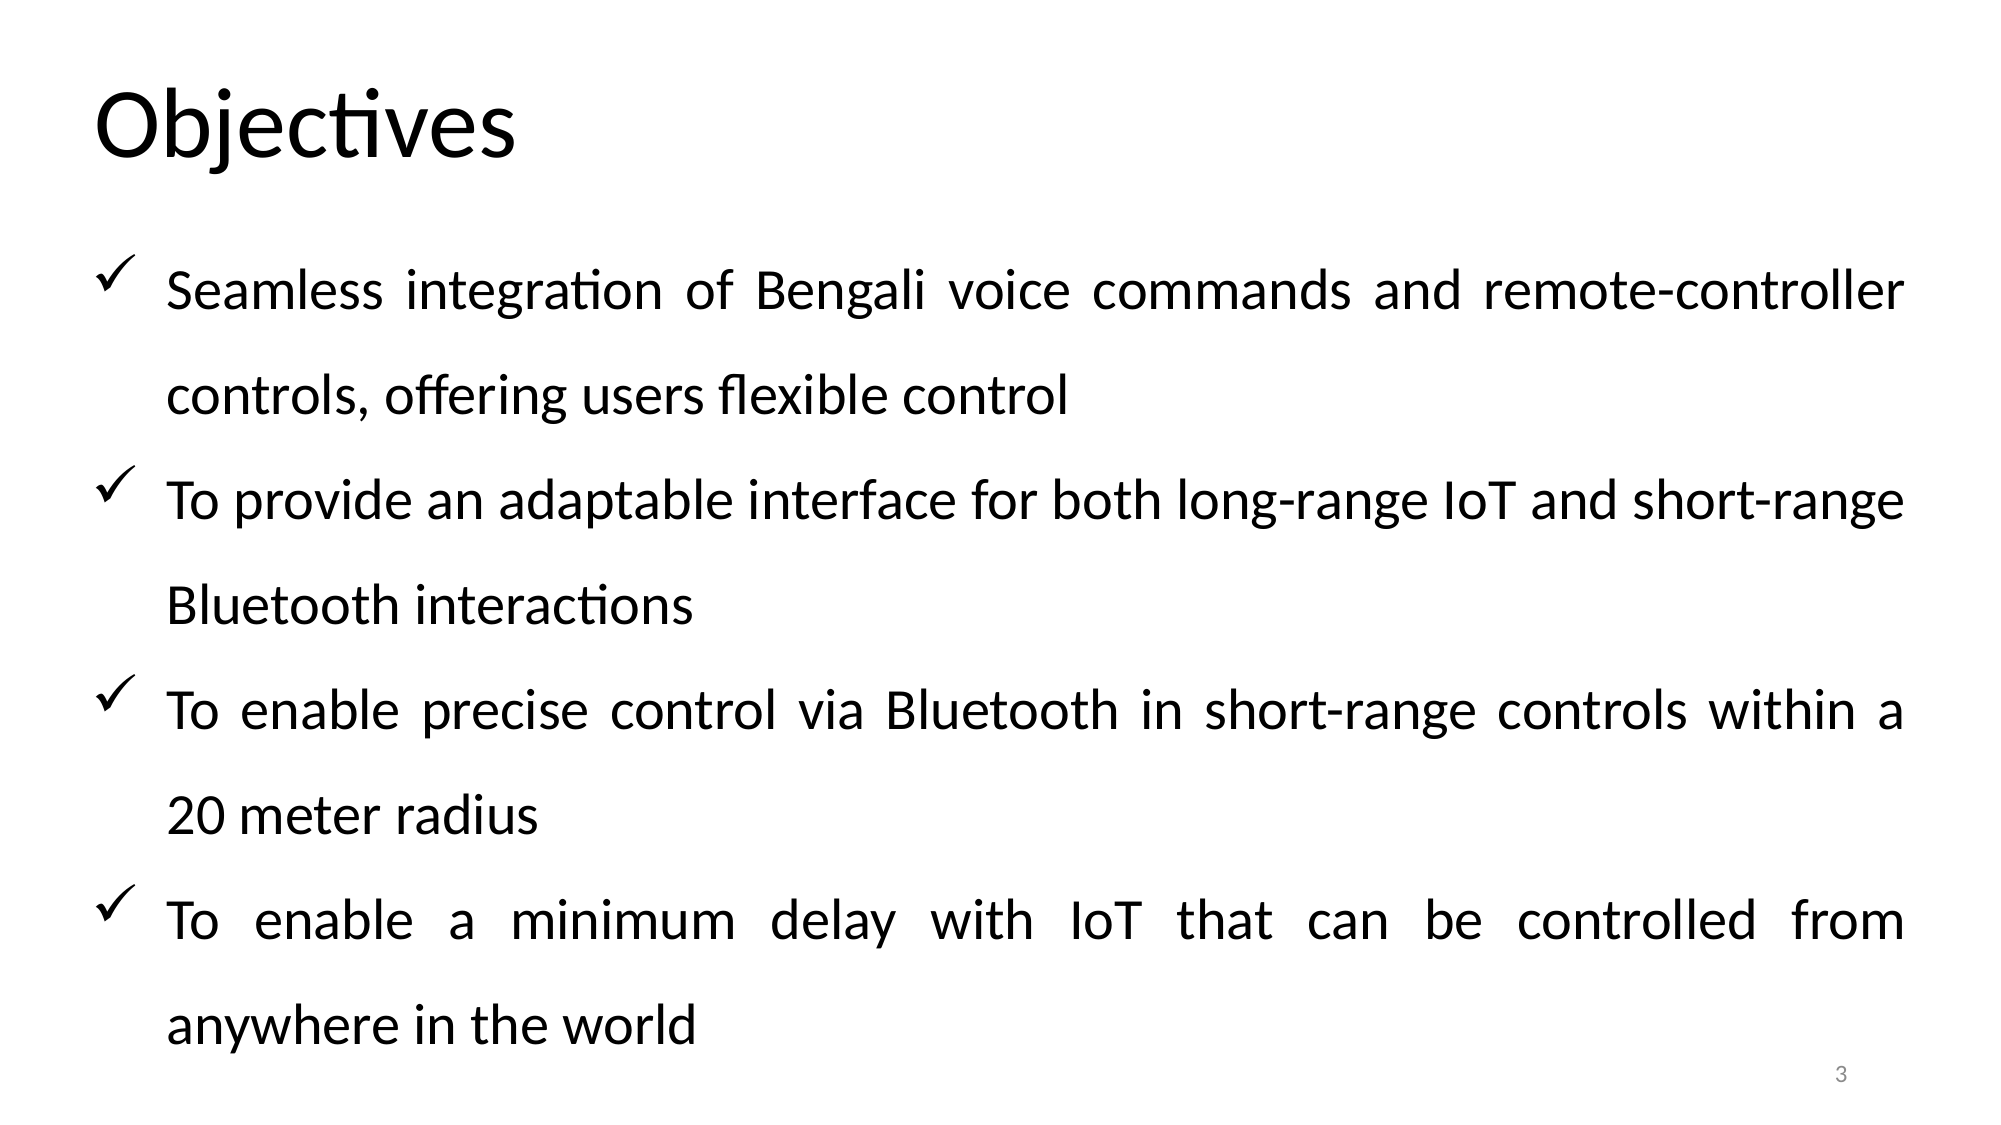

Objectives
Seamless integration of Bengali voice commands and remote-controller controls, offering users flexible control
To provide an adaptable interface for both long-range IoT and short-range Bluetooth interactions
To enable precise control via Bluetooth in short-range controls within a 20 meter radius
To enable a minimum delay with IoT that can be controlled from anywhere in the world
3